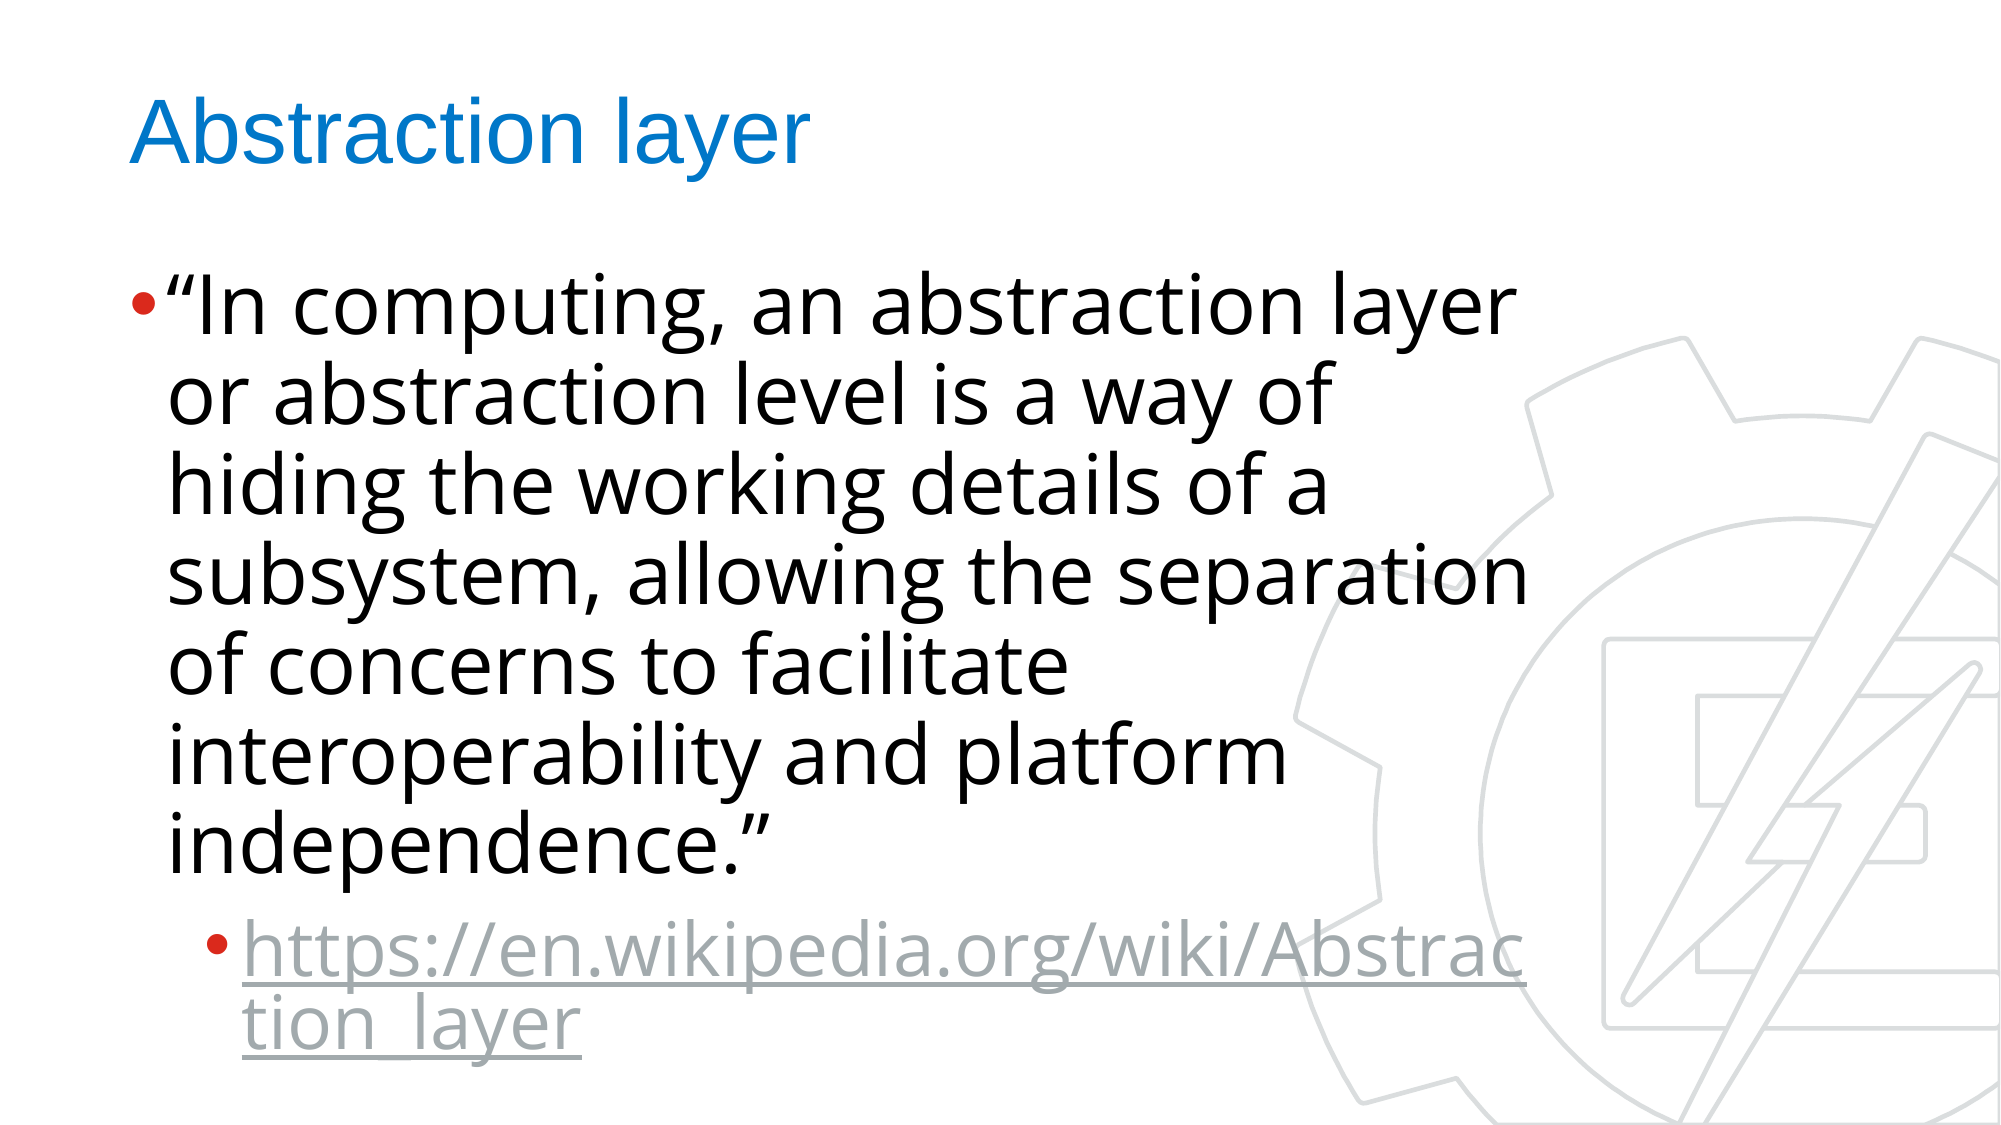

# Abstraction layer
“In computing, an abstraction layer or abstraction level is a way of hiding the working details of a subsystem, allowing the separation of concerns to facilitate interoperability and platform independence.”
https://en.wikipedia.org/wiki/Abstraction_layer